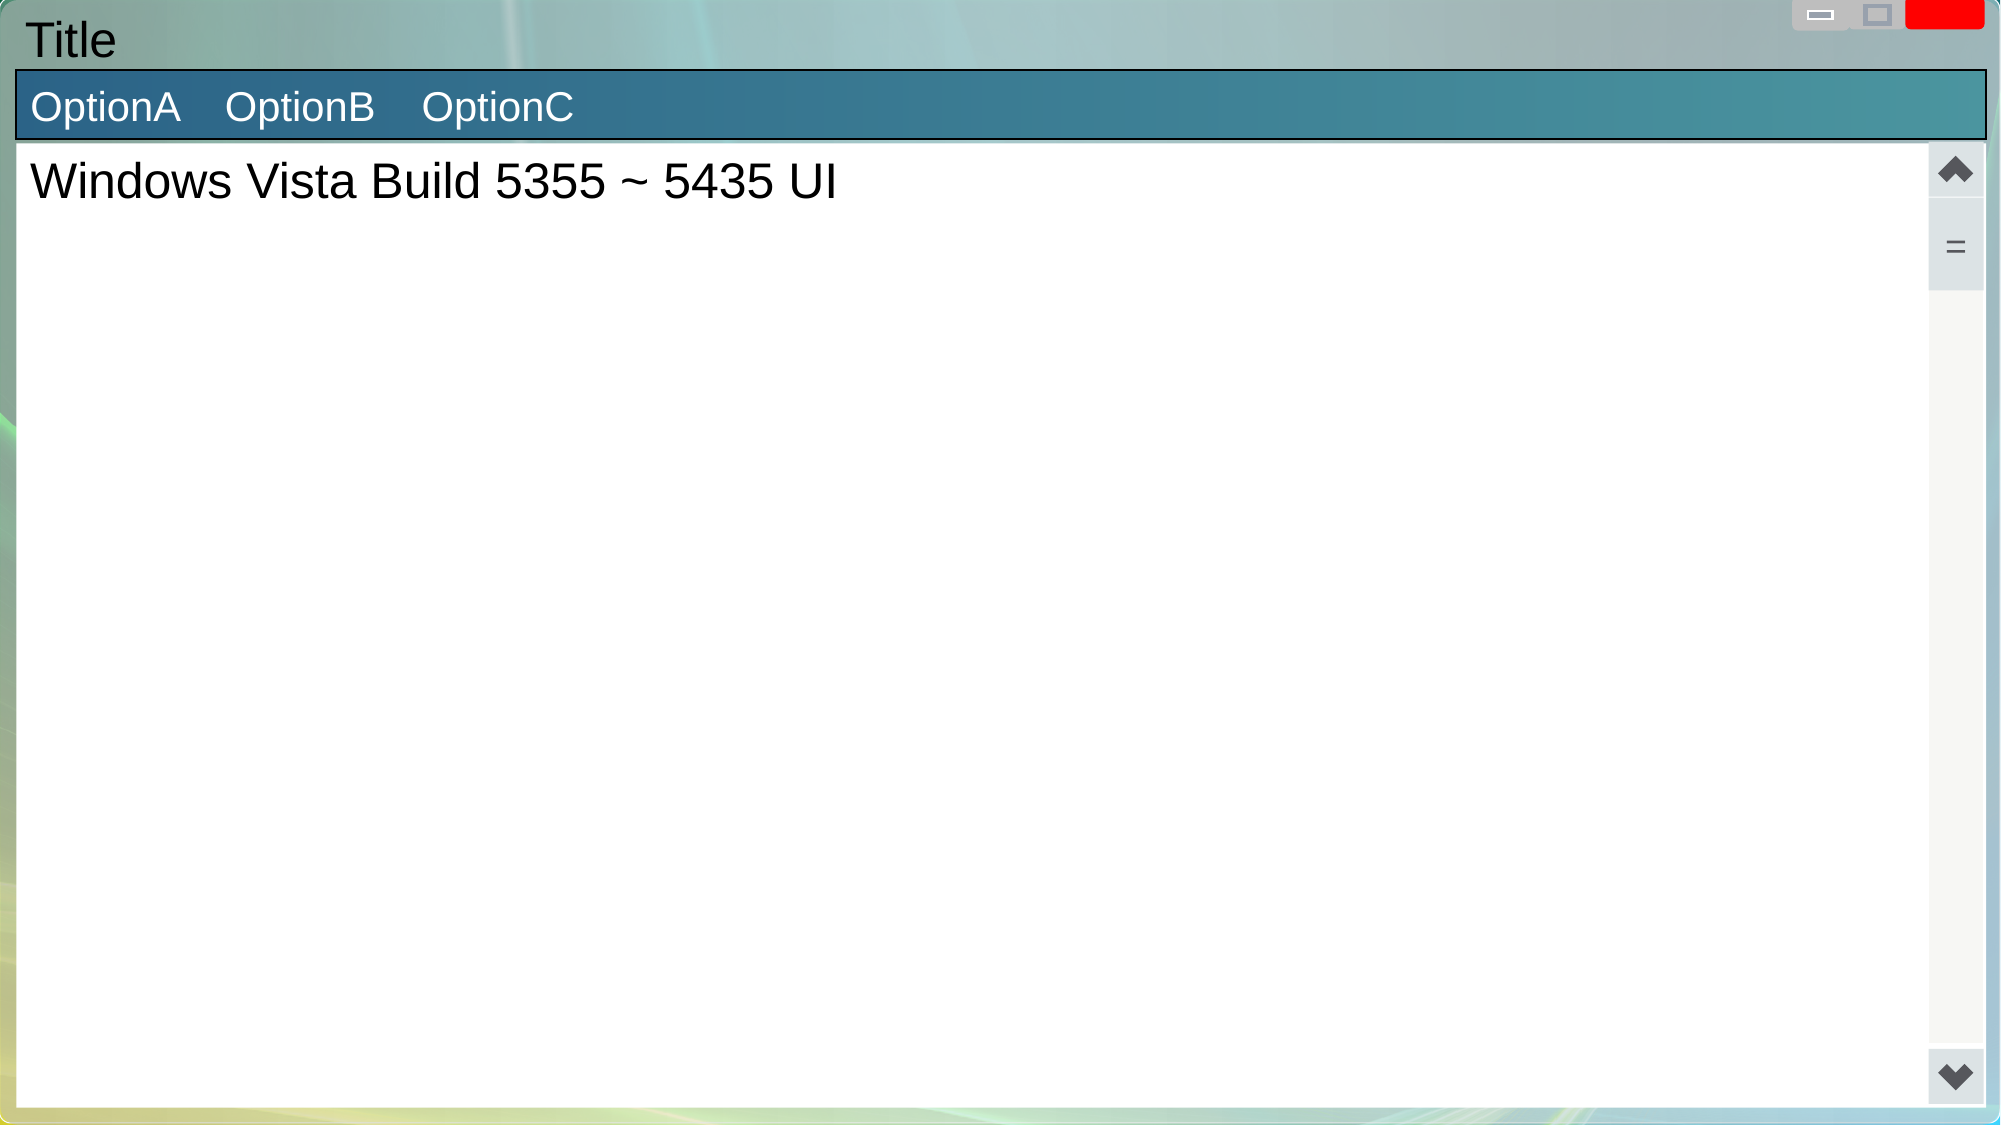

Title

OptionA    OptionB    OptionC
Windows Vista Build 5355 ~ 5435 UI

=